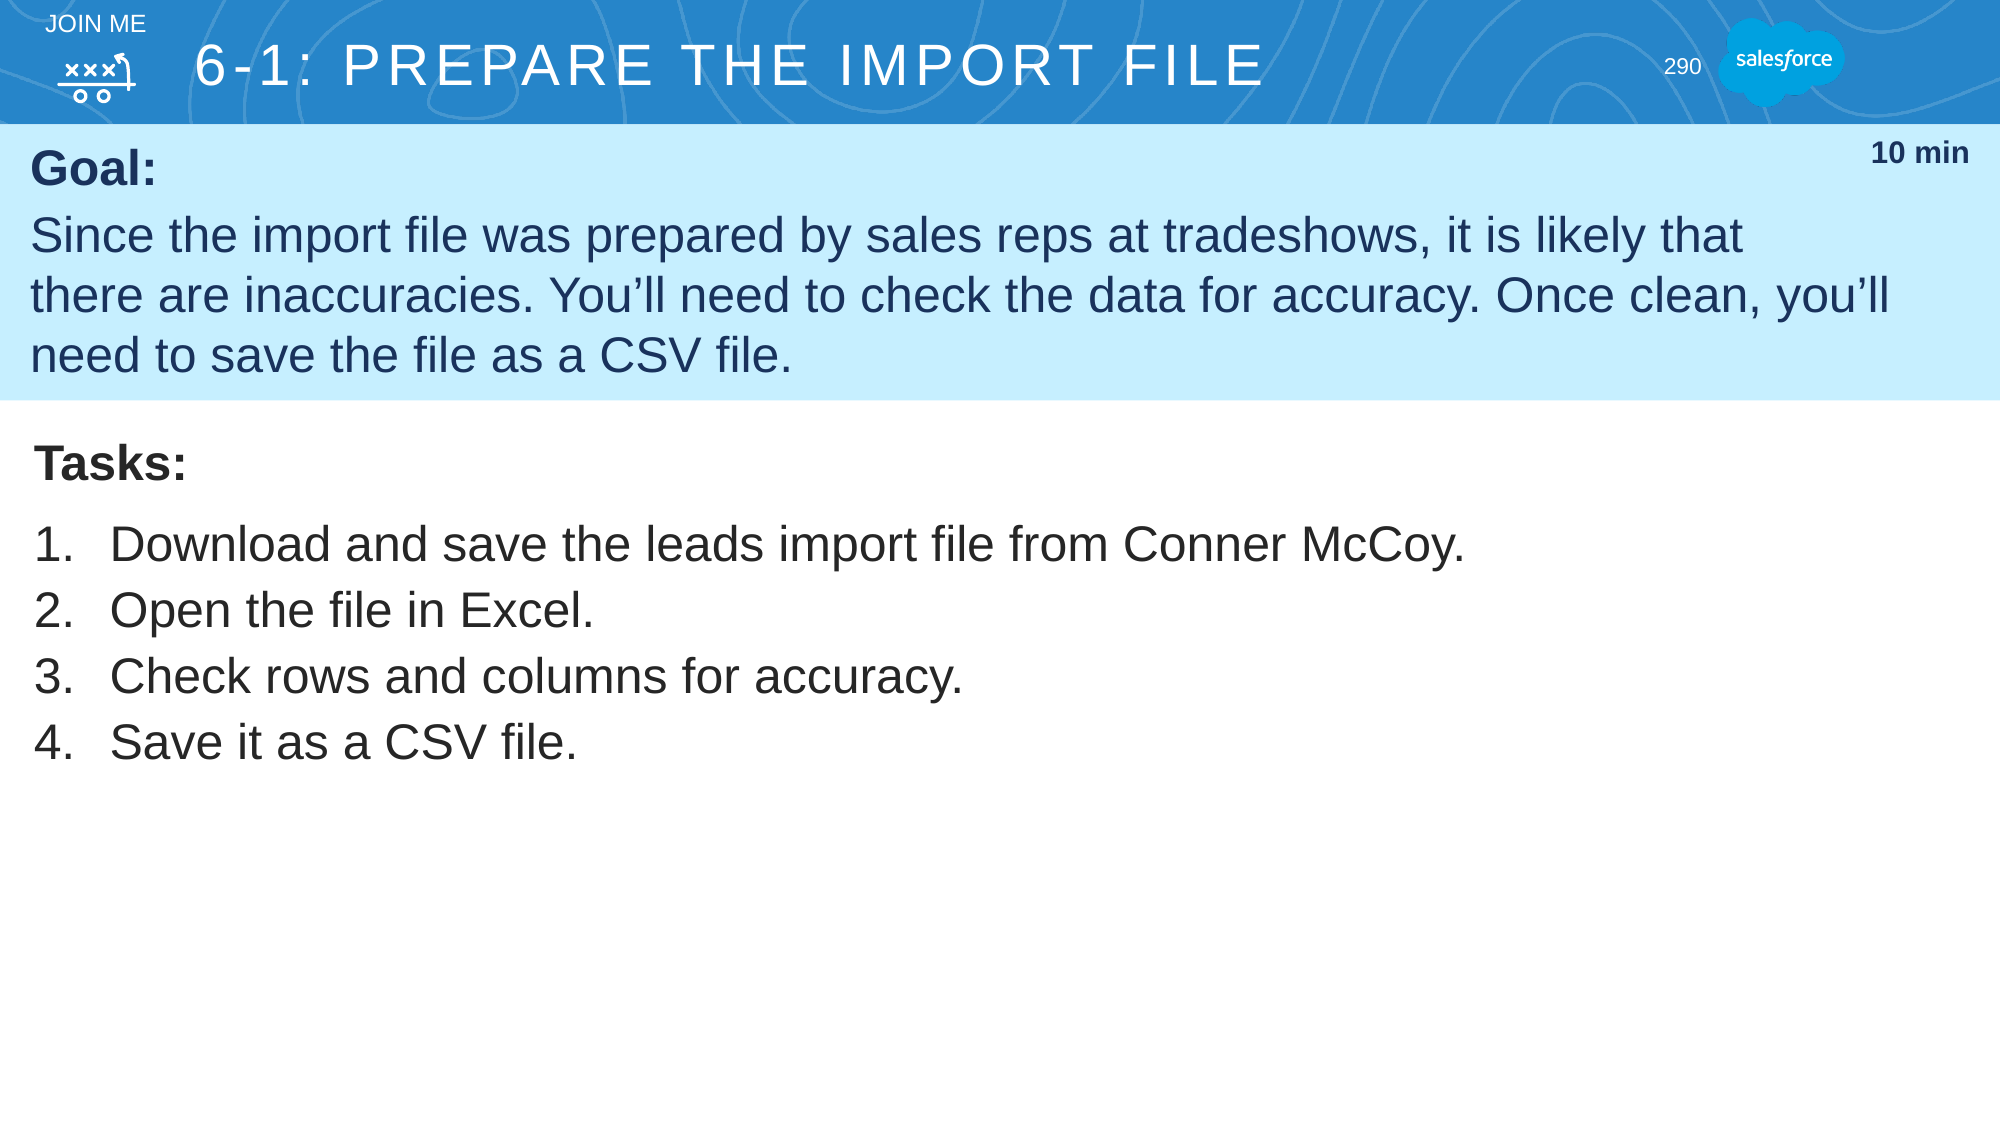

JOIN ME
# 6-1: Prepare the Import File
290
Goal:
Since the import file was prepared by sales reps at tradeshows, it is likely that
there are inaccuracies. You’ll need to check the data for accuracy. Once clean, you’ll need to save the file as a CSV file.
10 min
Tasks:
Download and save the leads import file from Conner McCoy.
Open the file in Excel.
Check rows and columns for accuracy.
Save it as a CSV file.